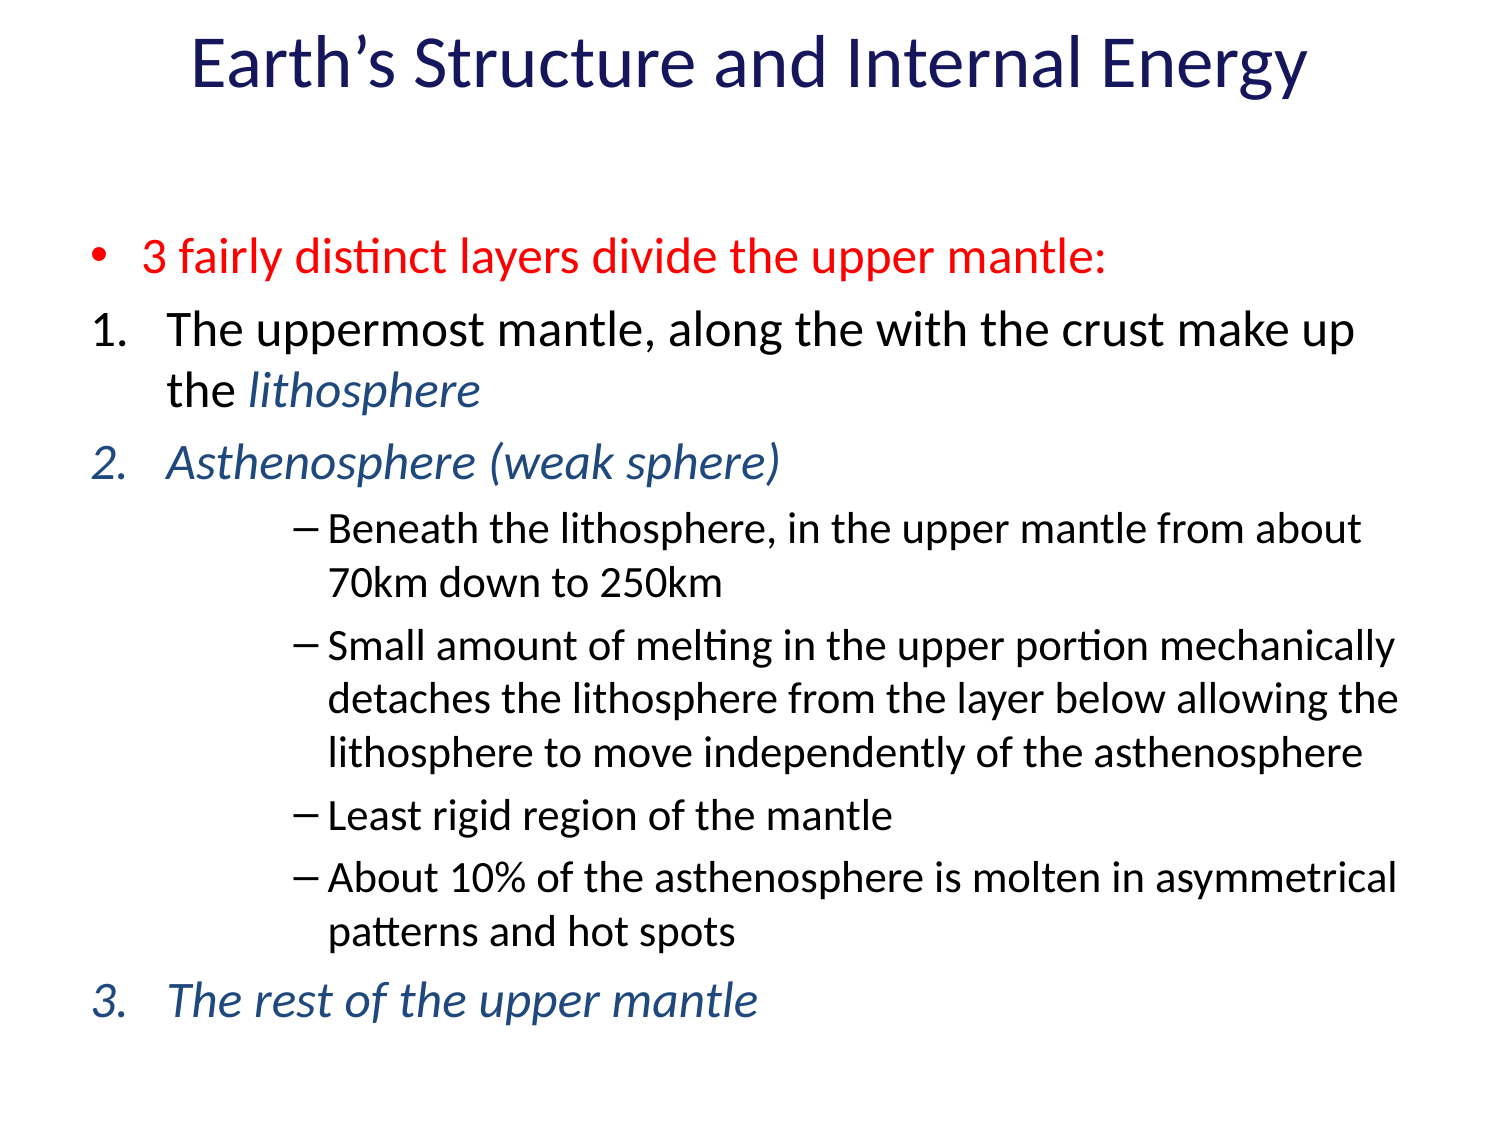

# Earth’s Structure and Internal Energy
3 fairly distinct layers divide the upper mantle:
The uppermost mantle, along the with the crust make up the lithosphere
Asthenosphere (weak sphere)
Beneath the lithosphere, in the upper mantle from about 70km down to 250km
Small amount of melting in the upper portion mechanically detaches the lithosphere from the layer below allowing the lithosphere to move independently of the asthenosphere
Least rigid region of the mantle
About 10% of the asthenosphere is molten in asymmetrical patterns and hot spots
The rest of the upper mantle